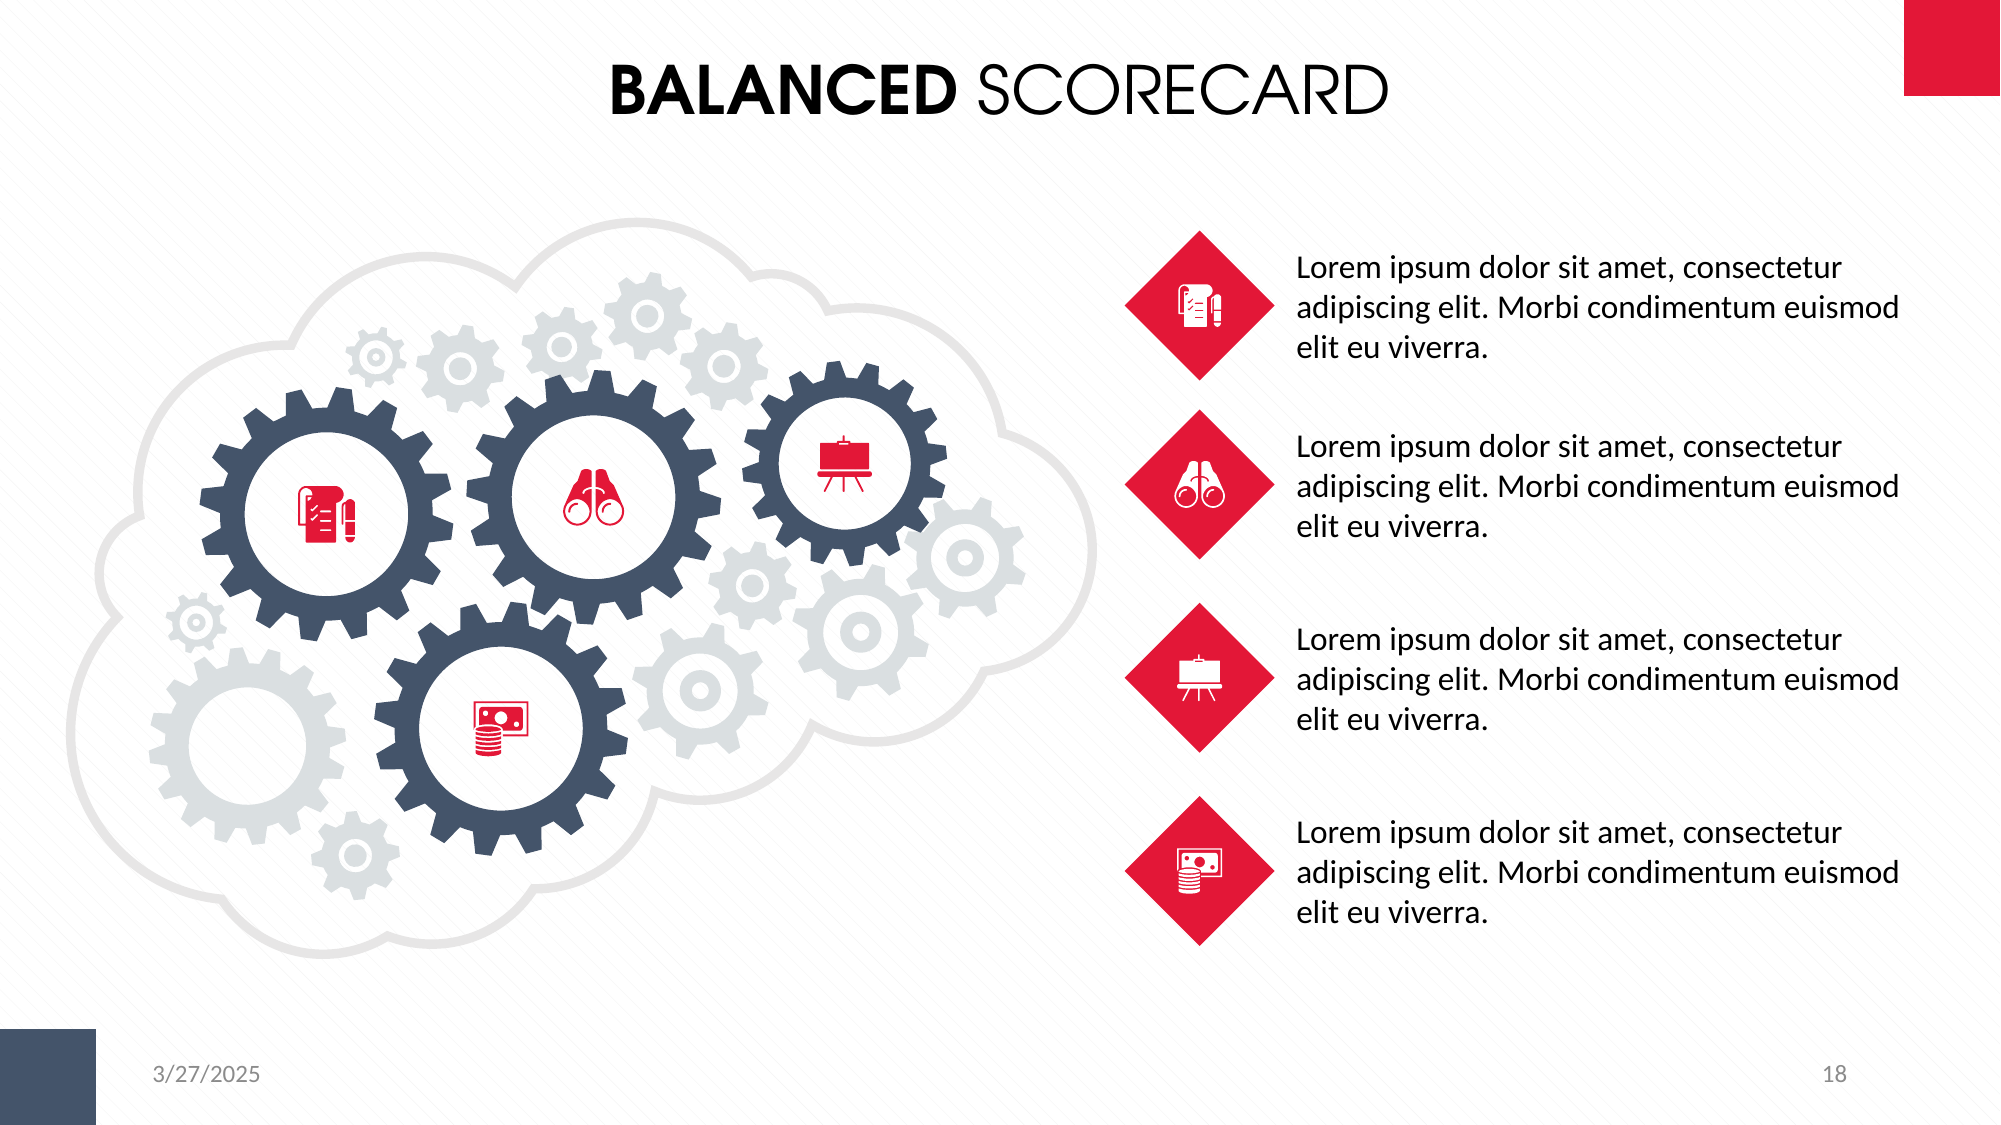

BALANCED SCORECARD

Lorem ipsum dolor sit amet, consectetur adipiscing elit. Morbi condimentum euismod elit eu viverra.

Lorem ipsum dolor sit amet, consectetur adipiscing elit. Morbi condimentum euismod elit eu viverra.

Lorem ipsum dolor sit amet, consectetur adipiscing elit. Morbi condimentum euismod elit eu viverra.

Lorem ipsum dolor sit amet, consectetur adipiscing elit. Morbi condimentum euismod elit eu viverra.

3/27/2025
18